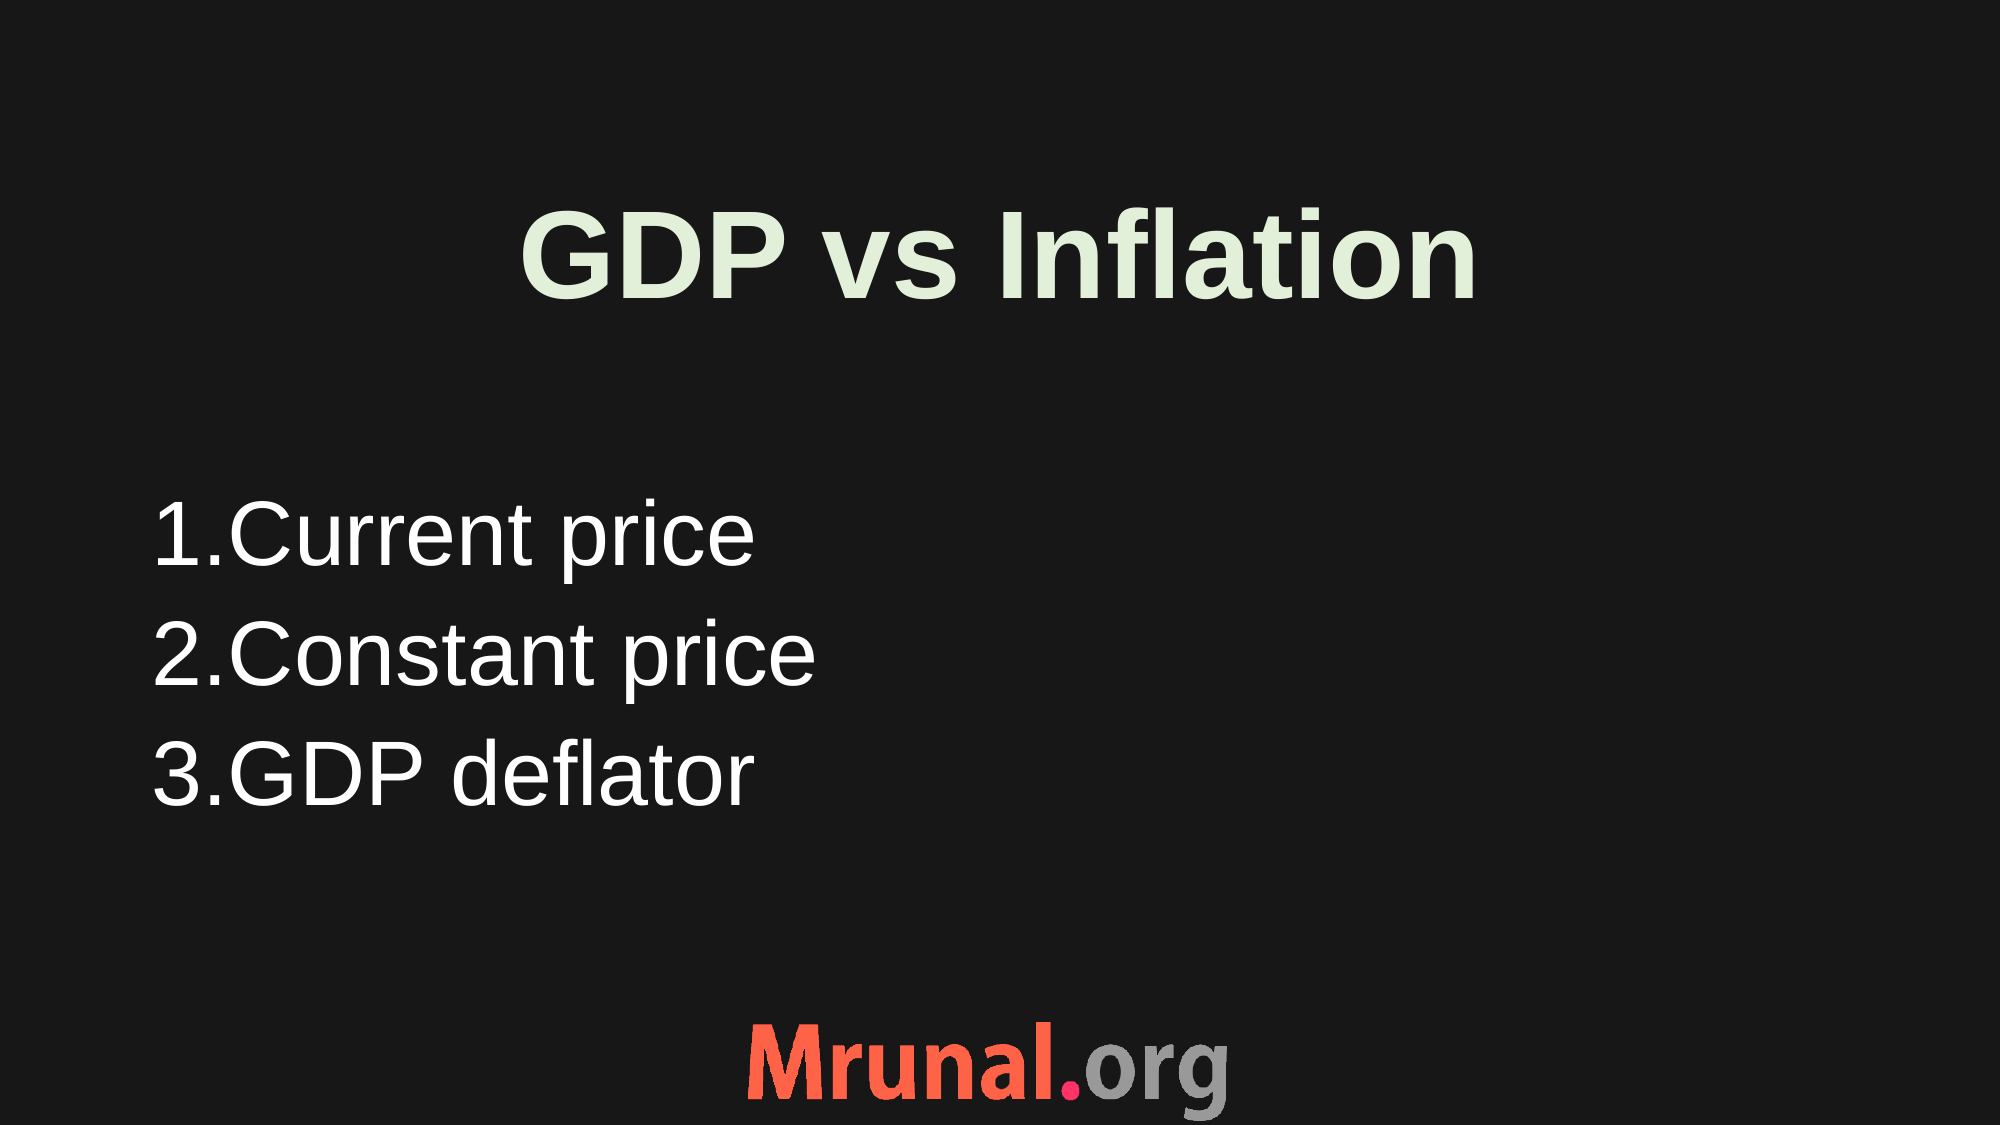

# GDP vs Inflation
Current price
Constant price
GDP deflator